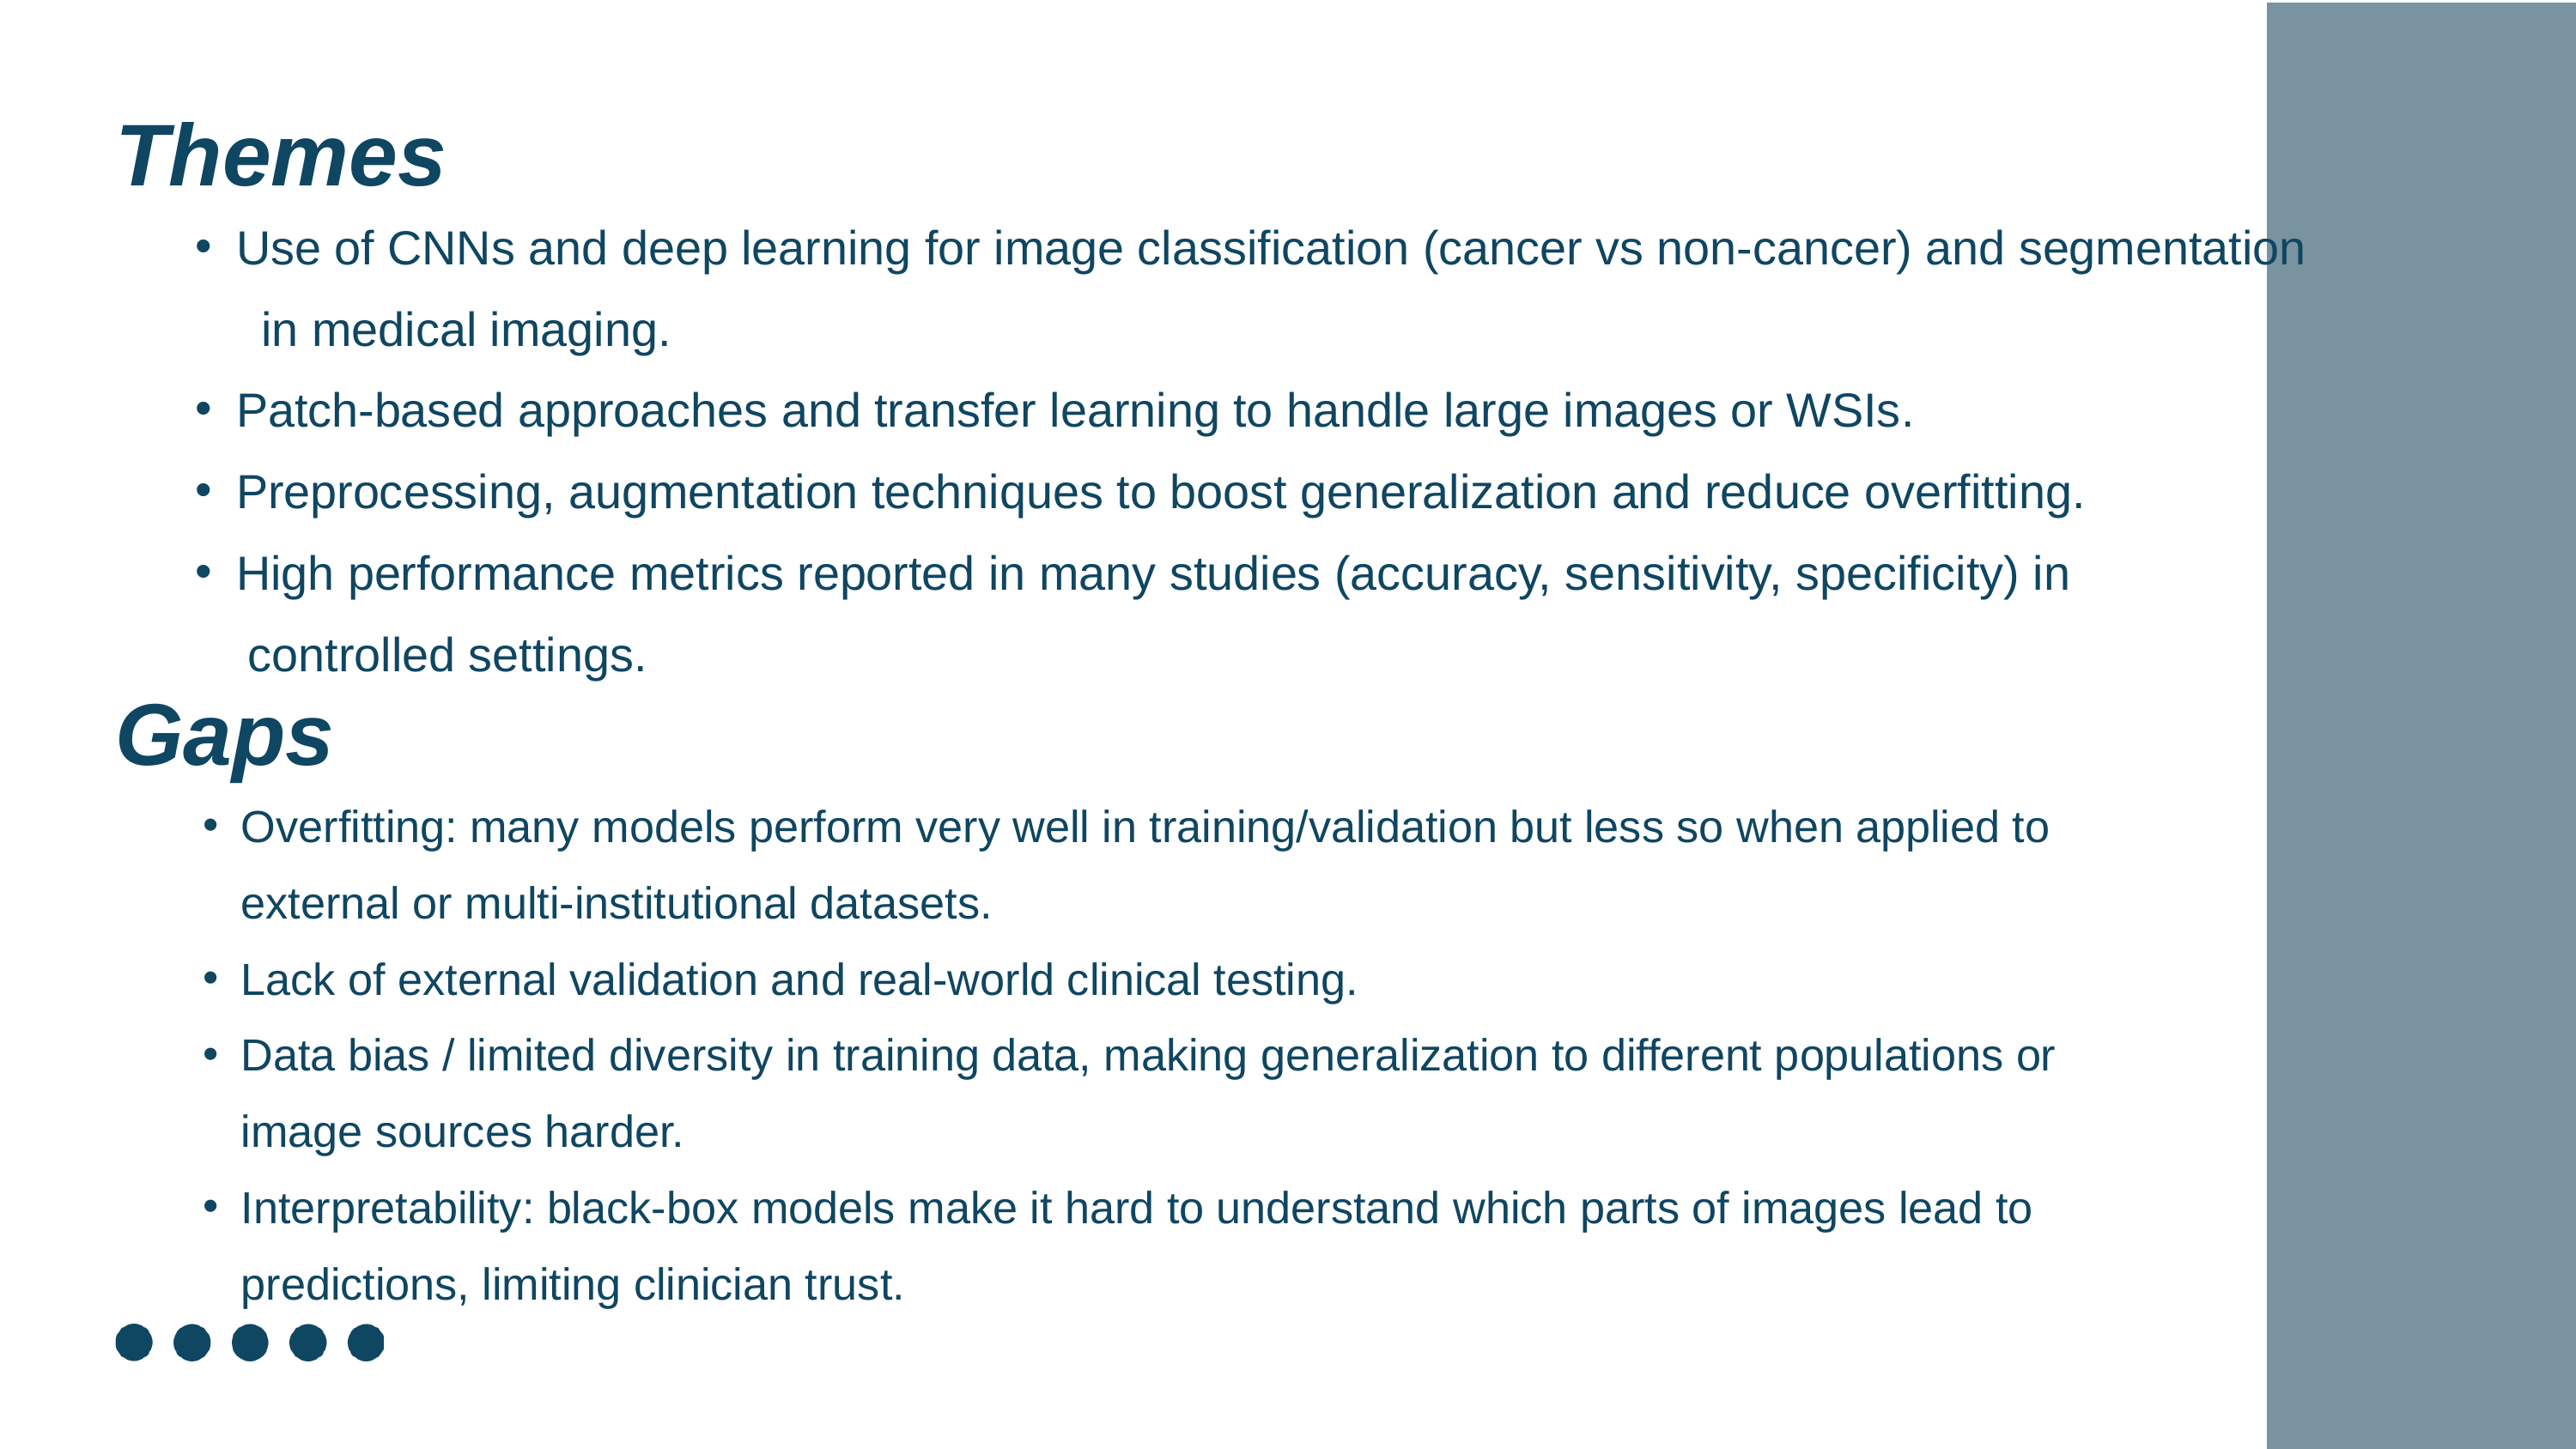

Themes
Use of CNNs and deep learning for image classification (cancer vs non-cancer) and segmentation
        in medical imaging.
Patch-based approaches and transfer learning to handle large images or WSIs.
Preprocessing, augmentation techniques to boost generalization and reduce overfitting.
High performance metrics reported in many studies (accuracy, sensitivity, specificity) in
       controlled settings.
Gaps
Overfitting: many models perform very well in training/validation but less so when applied to external or multi-institutional datasets.
Lack of external validation and real-world clinical testing.
Data bias / limited diversity in training data, making generalization to different populations or image sources harder.
Interpretability: black-box models make it hard to understand which parts of images lead to predictions, limiting clinician trust.